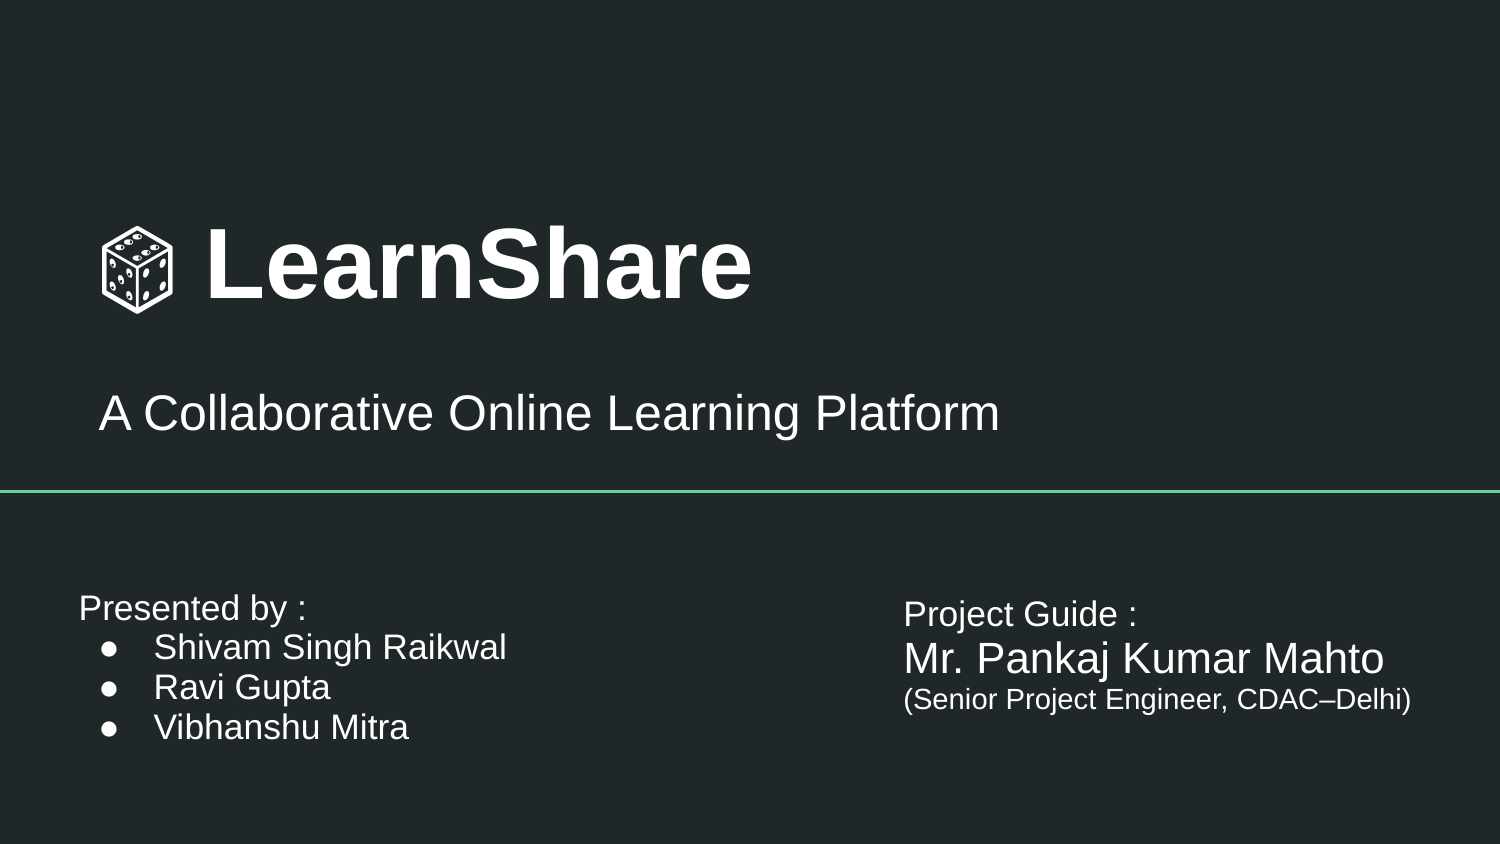

# 🎲 LearnShare
A Collaborative Online Learning Platform
Presented by :
Shivam Singh Raikwal
Ravi Gupta
Vibhanshu Mitra
Project Guide :
Mr. Pankaj Kumar Mahto
(Senior Project Engineer, CDAC–Delhi)